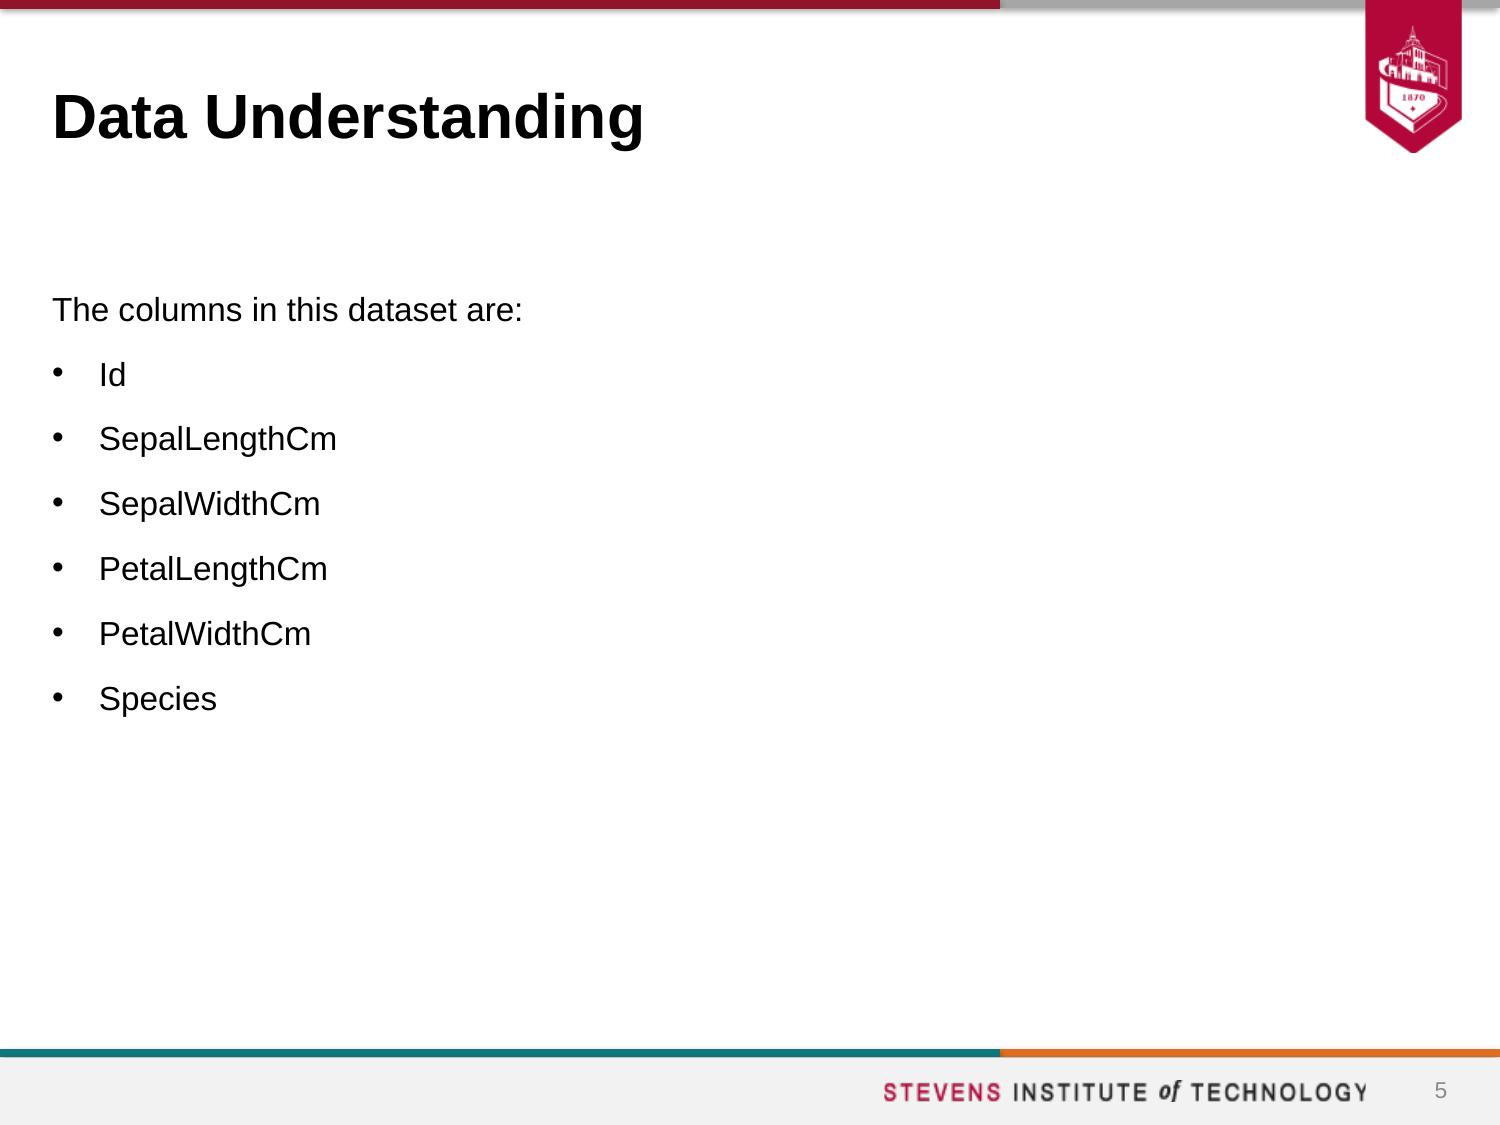

# Data Understanding

The columns in this dataset are:
Id
SepalLengthCm
SepalWidthCm
PetalLengthCm
PetalWidthCm
Species

5